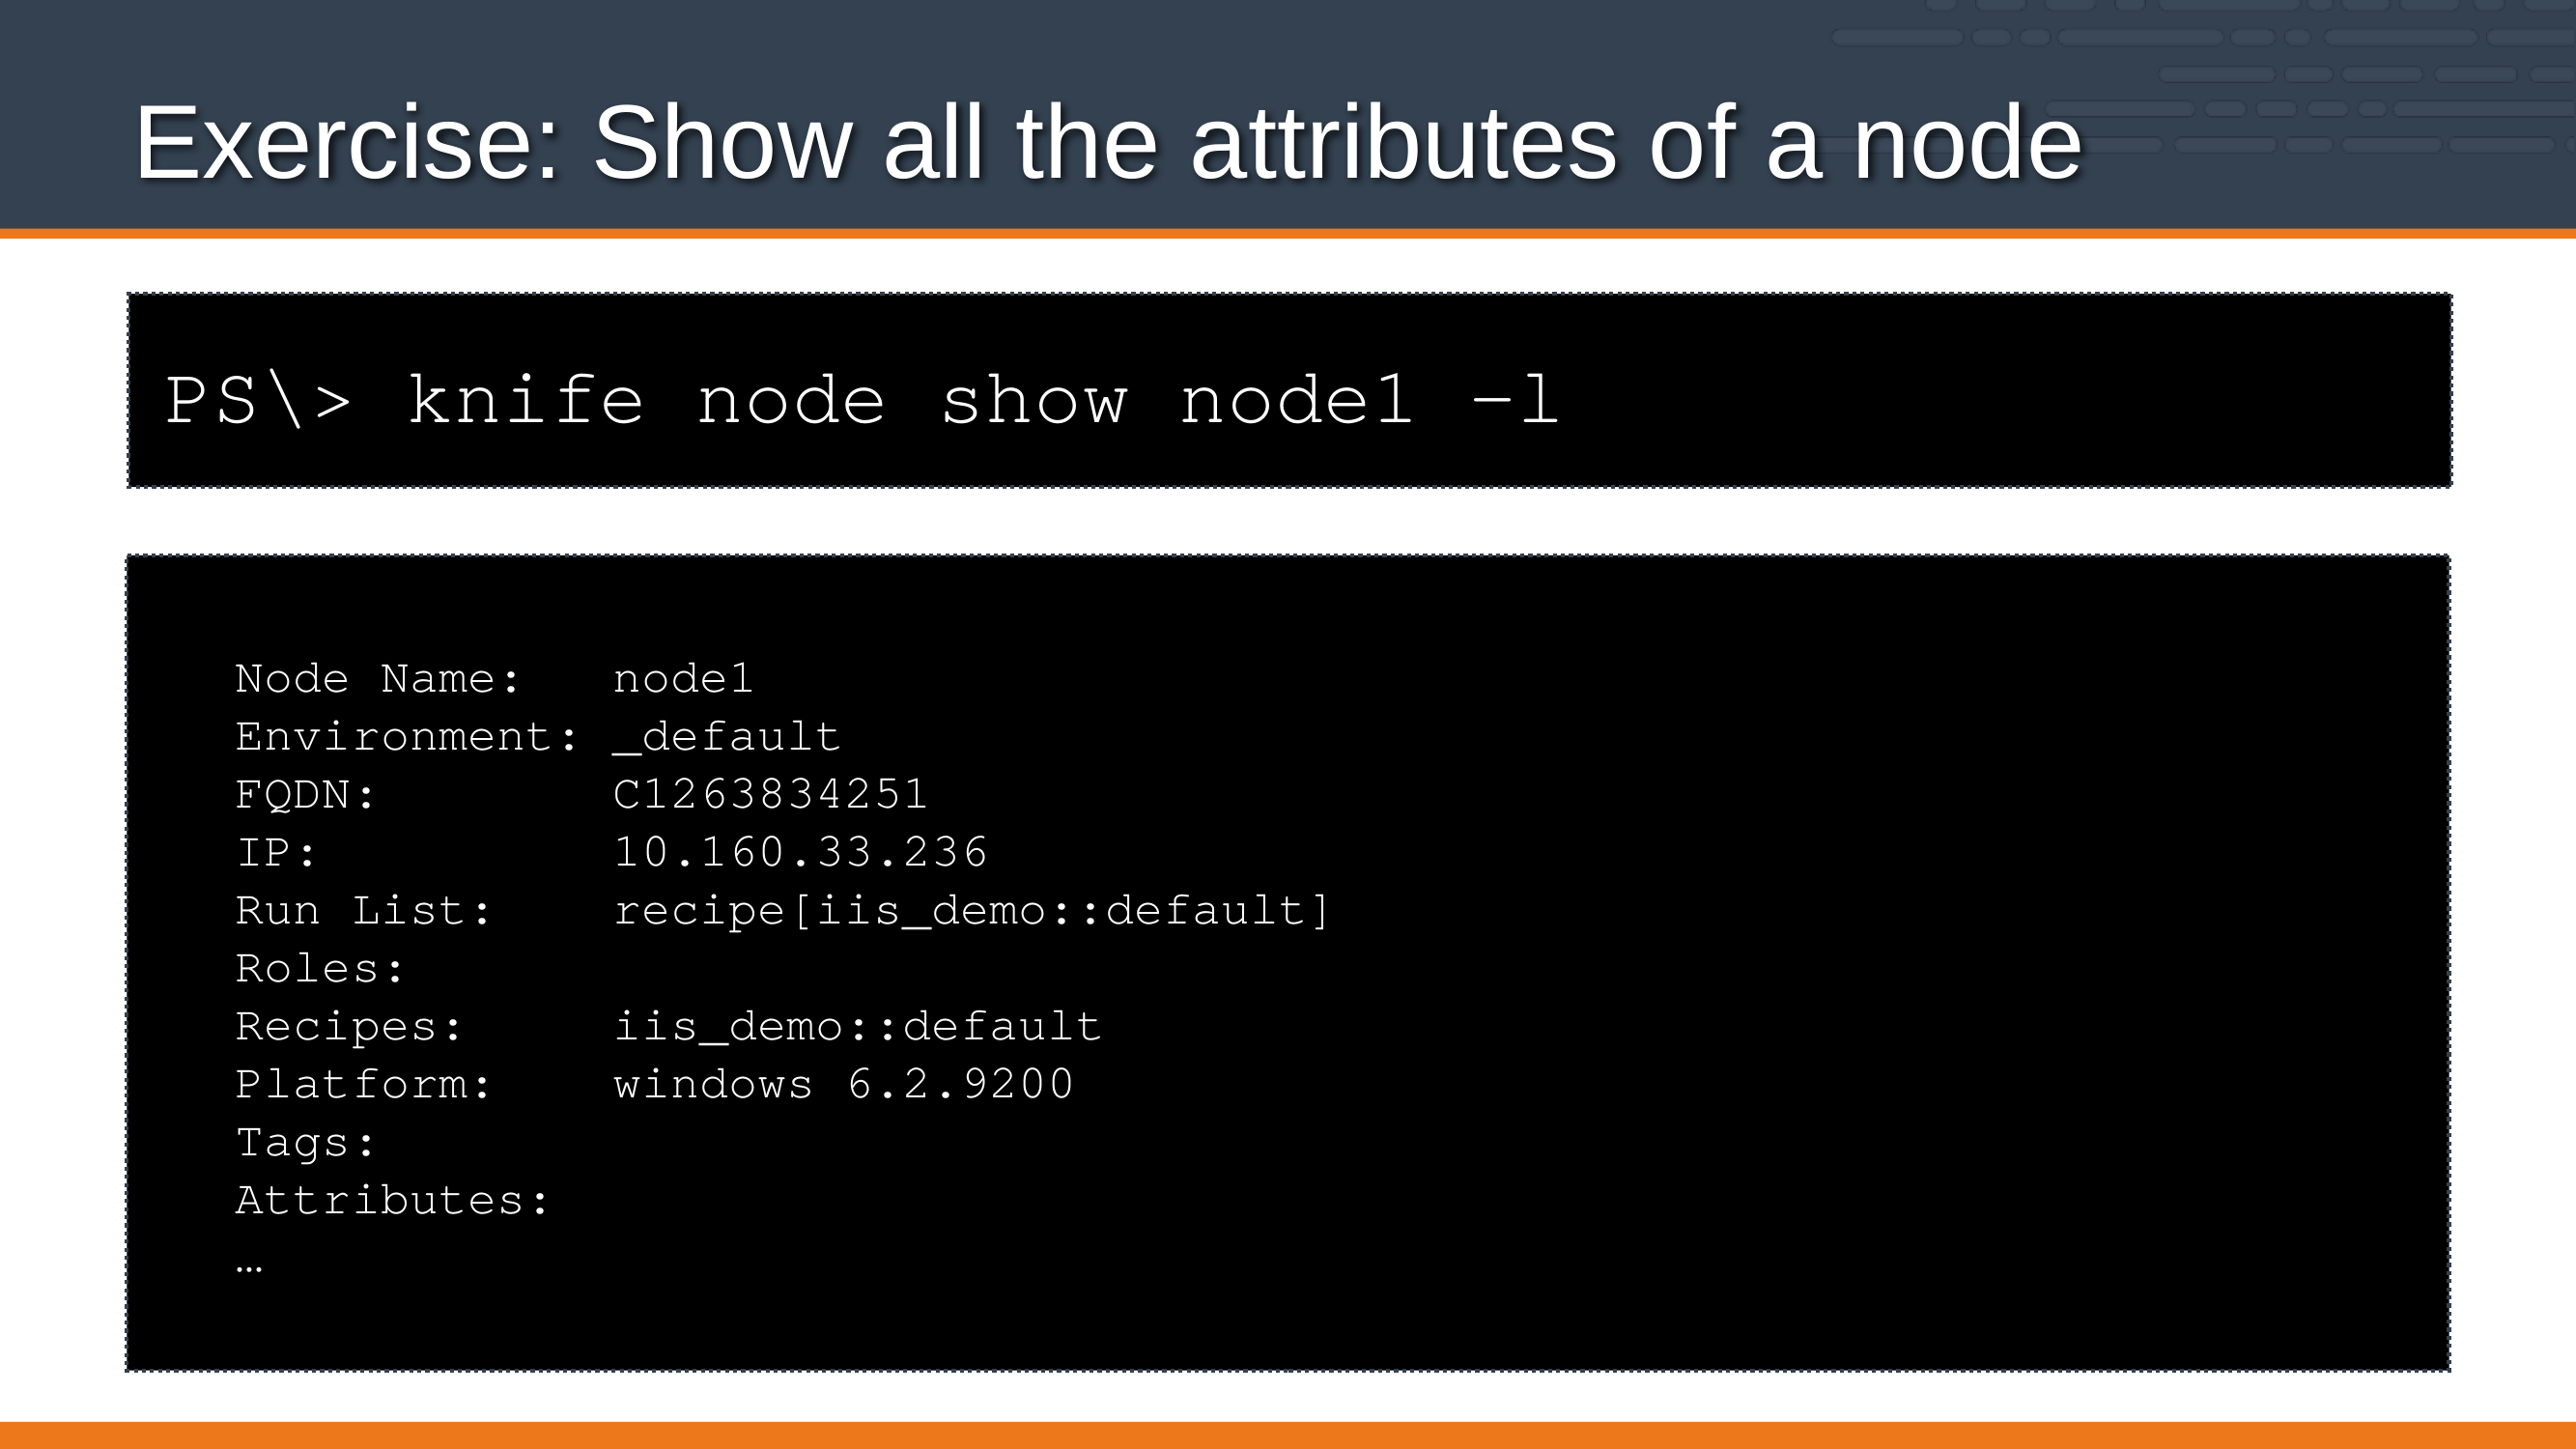

# Exercise: Show all the attributes of a node
PS\> knife node show node1 –l
Node Name:   node1
Environment: _default
FQDN:        C1263834251
IP:          10.160.33.236
Run List:    recipe[iis_demo::default]
Roles:
Recipes:     iis_demo::default
Platform:    windows 6.2.9200
Tags:
Attributes:
…